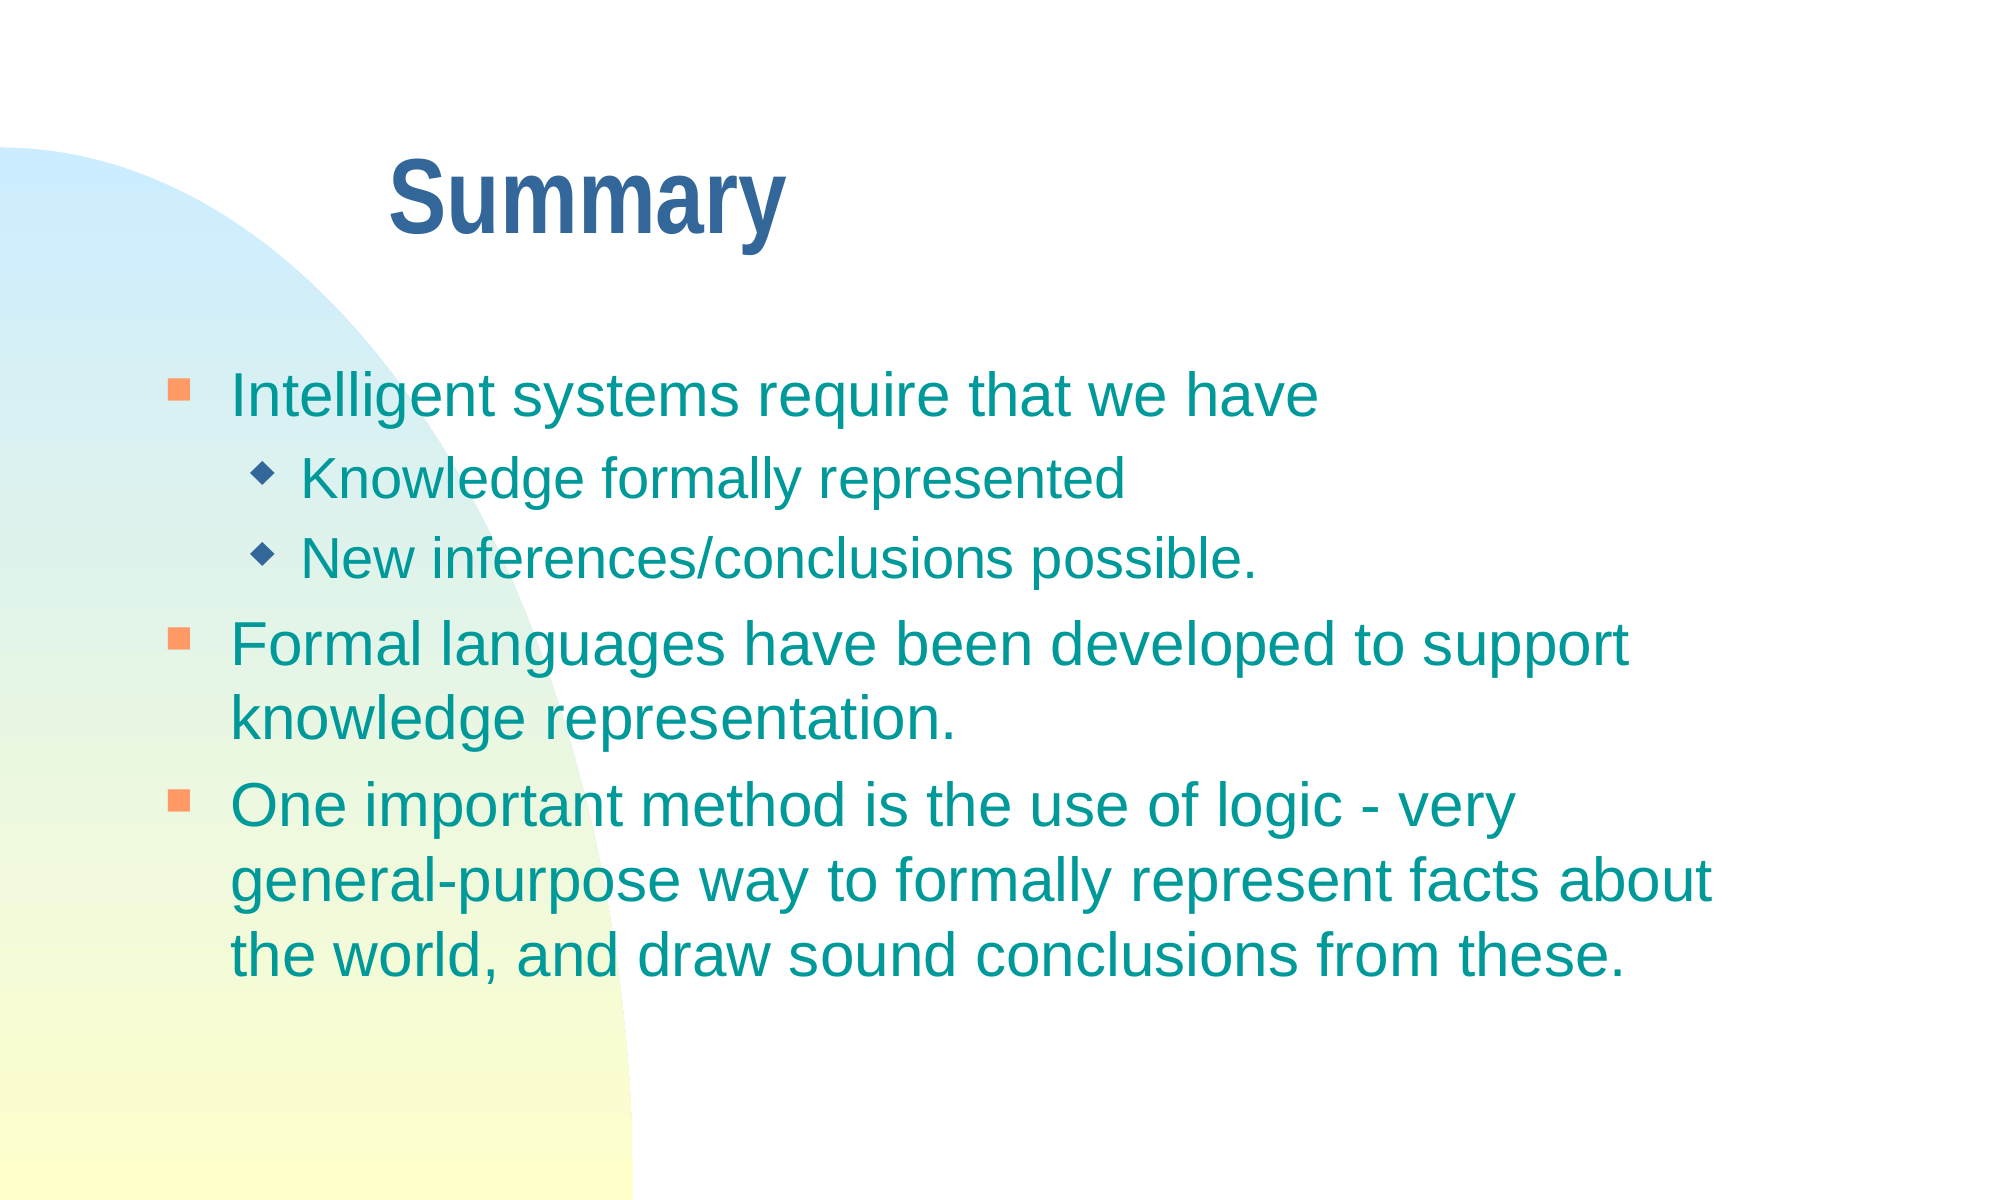

# Summary
Intelligent systems require that we have
Knowledge formally represented
New inferences/conclusions possible.
Formal languages have been developed to support knowledge representation.
One important method is the use of logic - very general-purpose way to formally represent facts about the world, and draw sound conclusions from these.